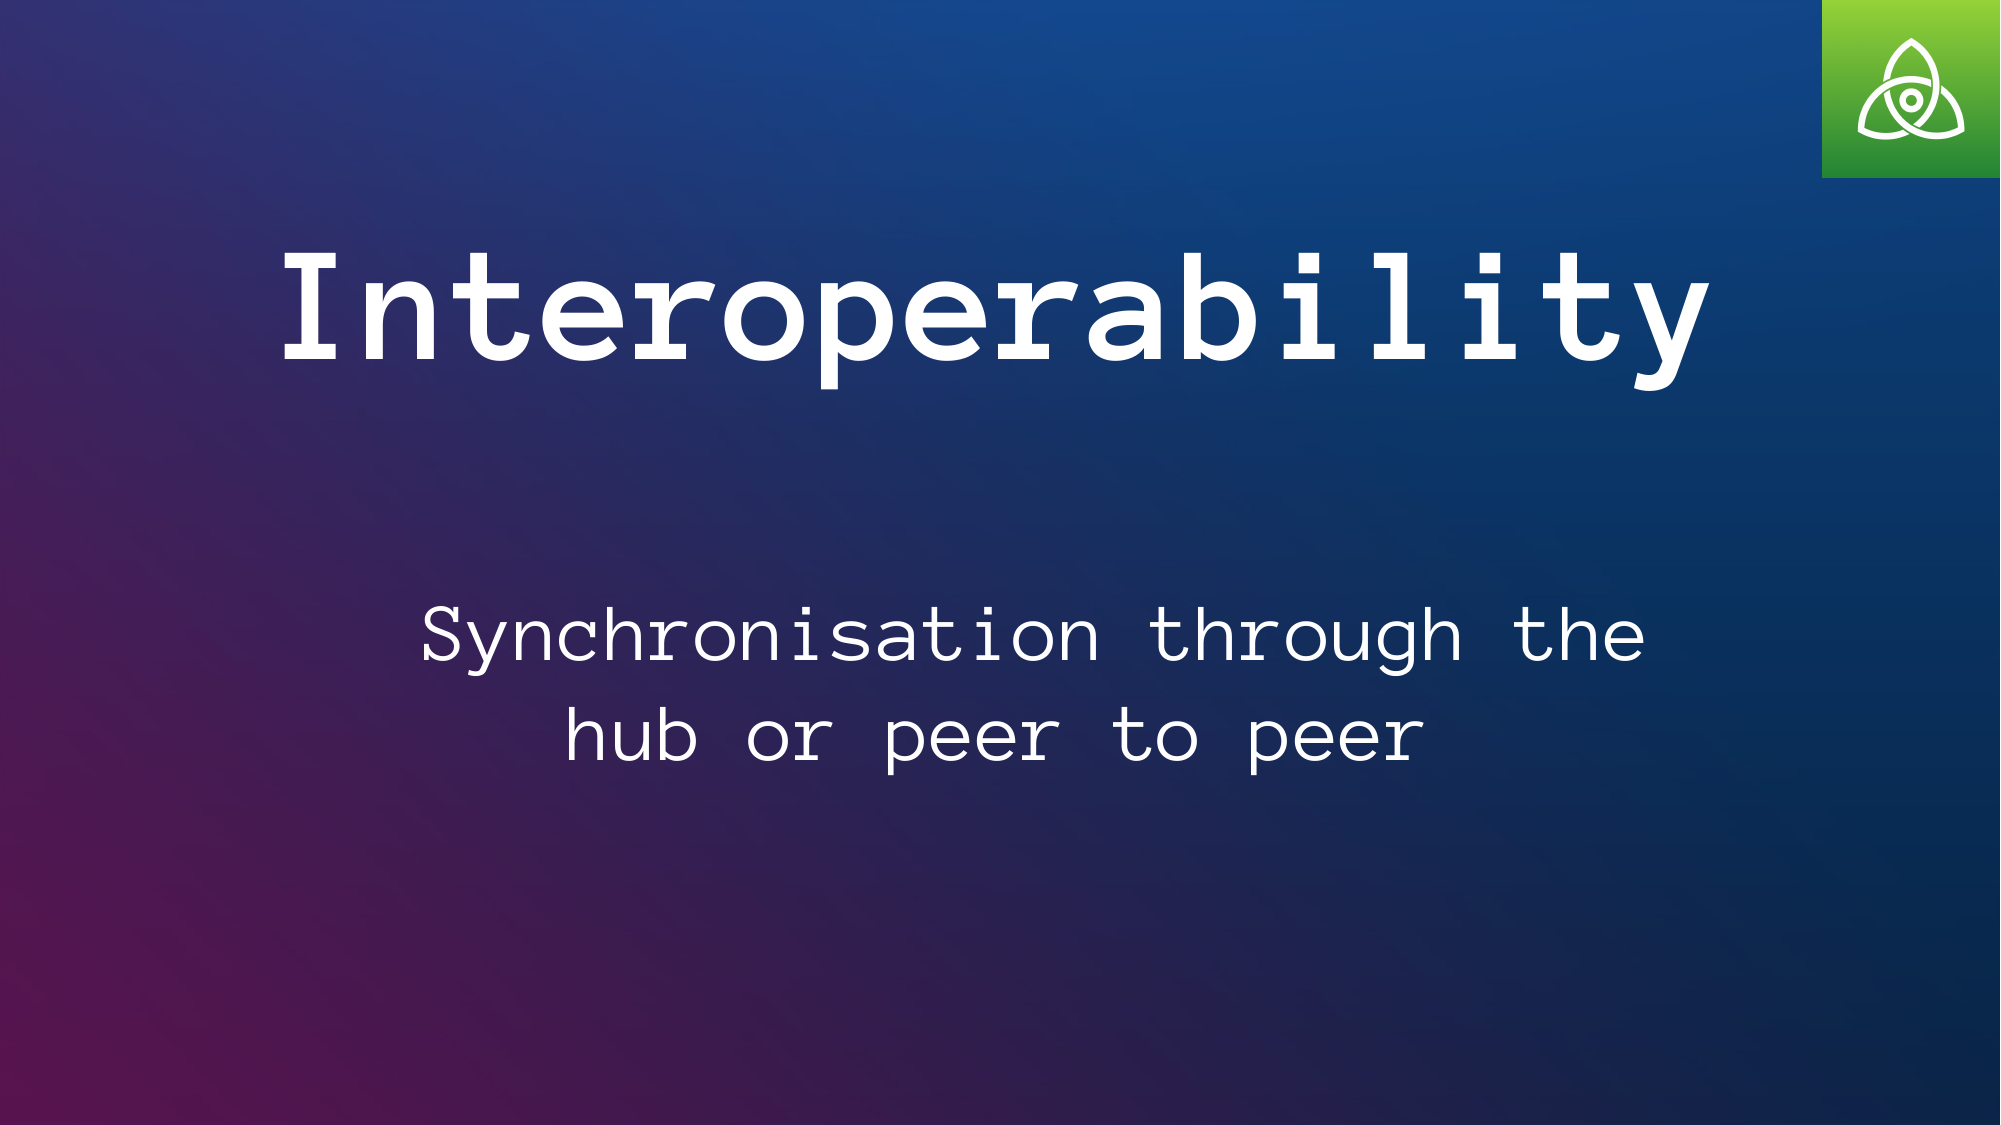

Interoperability
Synchronisation through the hub or peer to peer